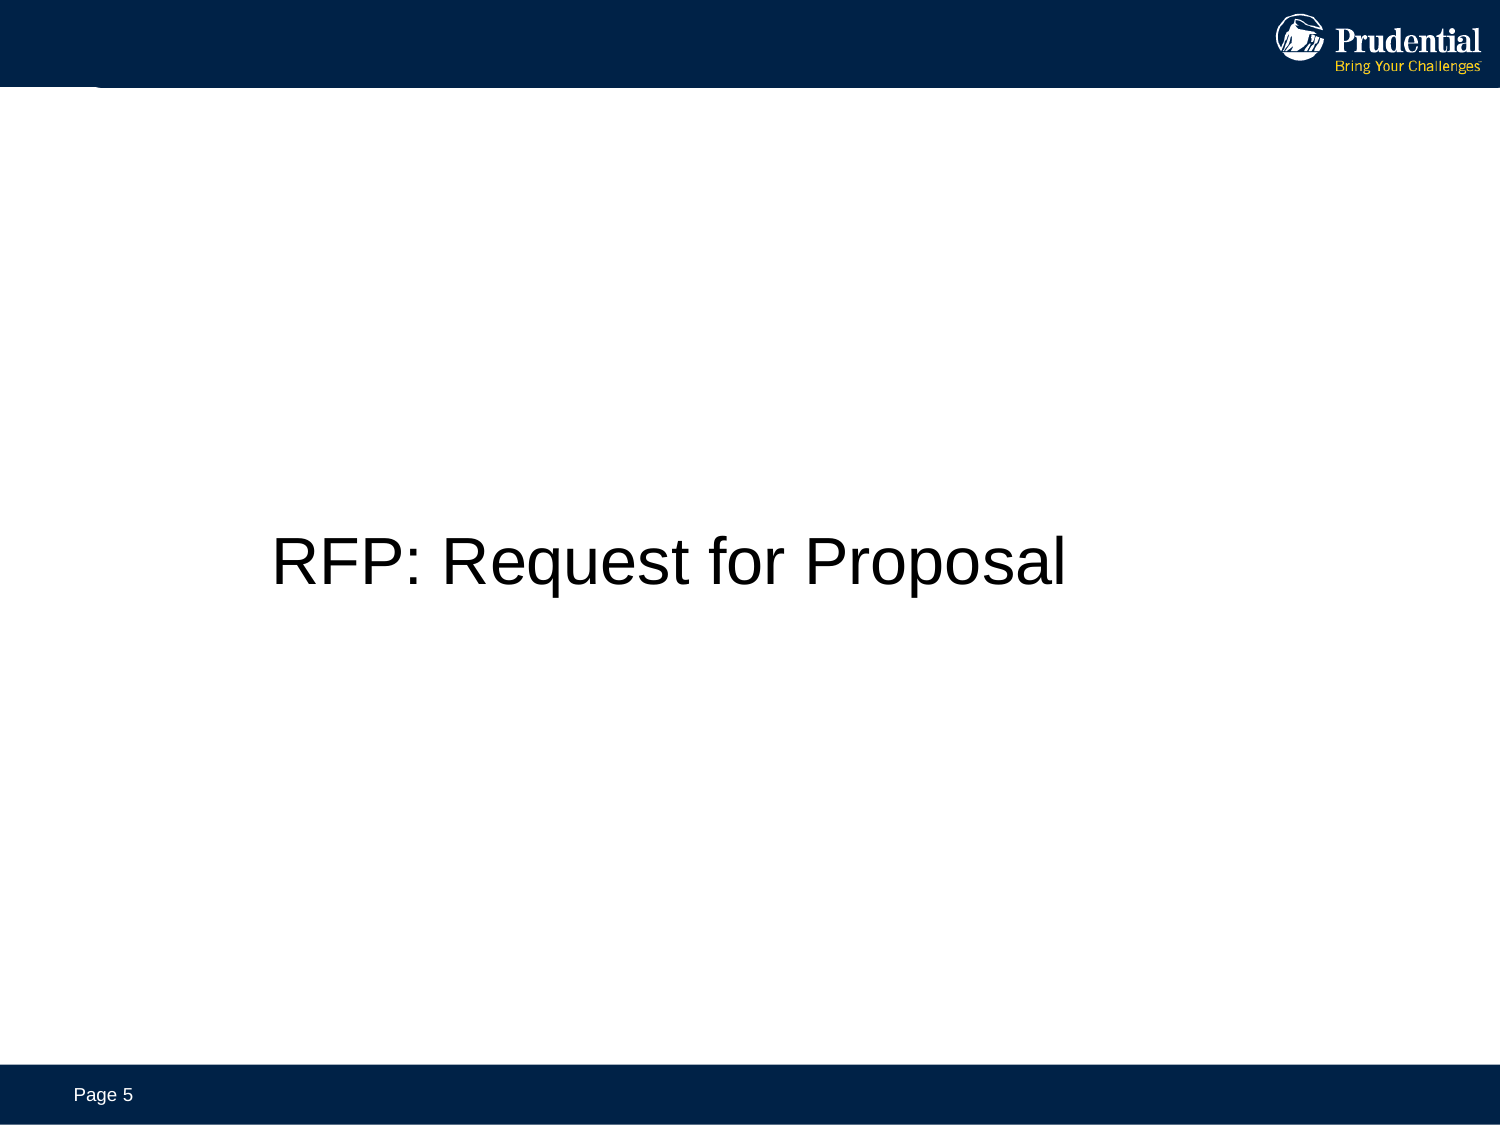

#
RFP: Request for Proposal
Page 5